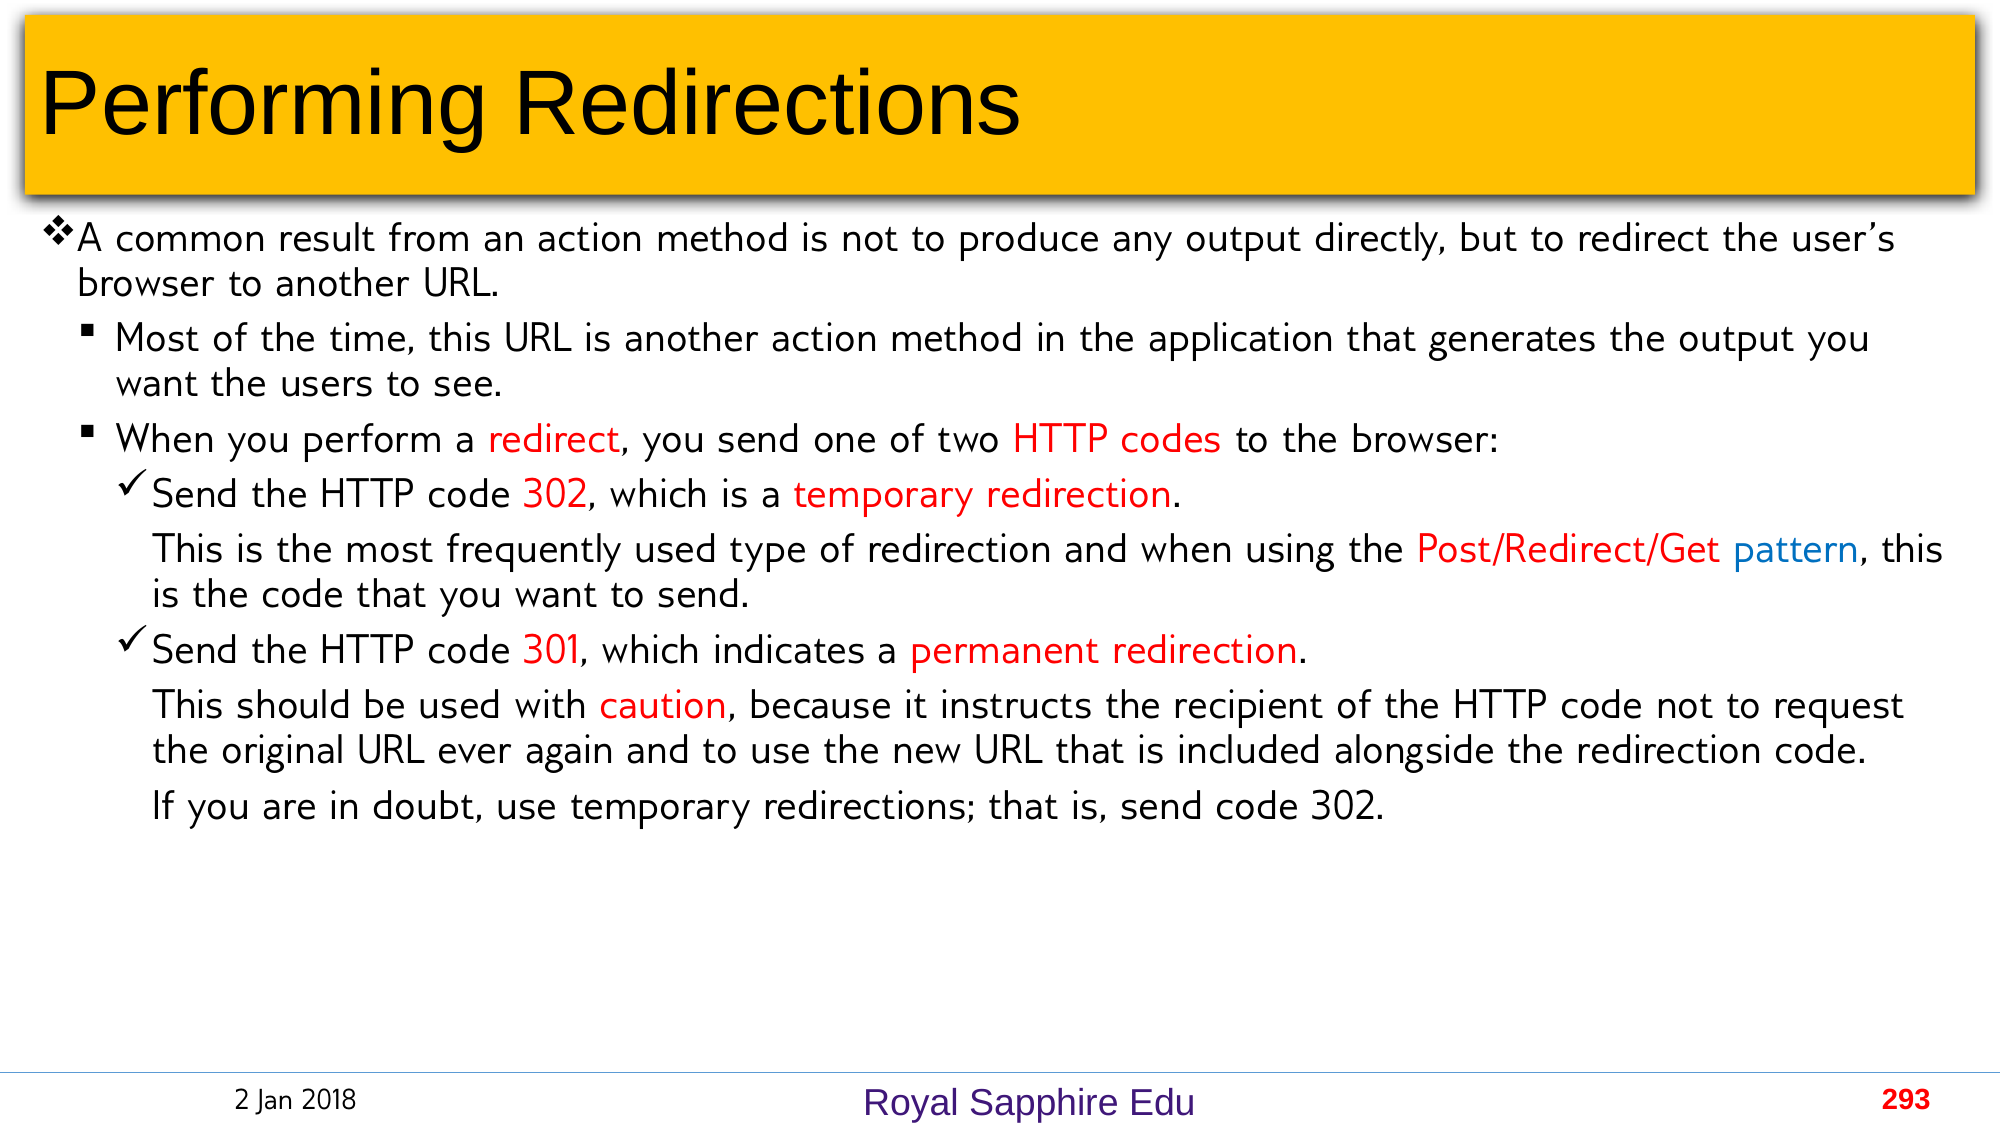

# Performing Redirections
A common result from an action method is not to produce any output directly, but to redirect the user’s browser to another URL.
Most of the time, this URL is another action method in the application that generates the output you want the users to see.
When you perform a redirect, you send one of two HTTP codes to the browser:
Send the HTTP code 302, which is a temporary redirection.
This is the most frequently used type of redirection and when using the Post/Redirect/Get pattern, this is the code that you want to send.
Send the HTTP code 301, which indicates a permanent redirection.
This should be used with caution, because it instructs the recipient of the HTTP code not to request the original URL ever again and to use the new URL that is included alongside the redirection code.
If you are in doubt, use temporary redirections; that is, send code 302.
2 Jan 2018
293